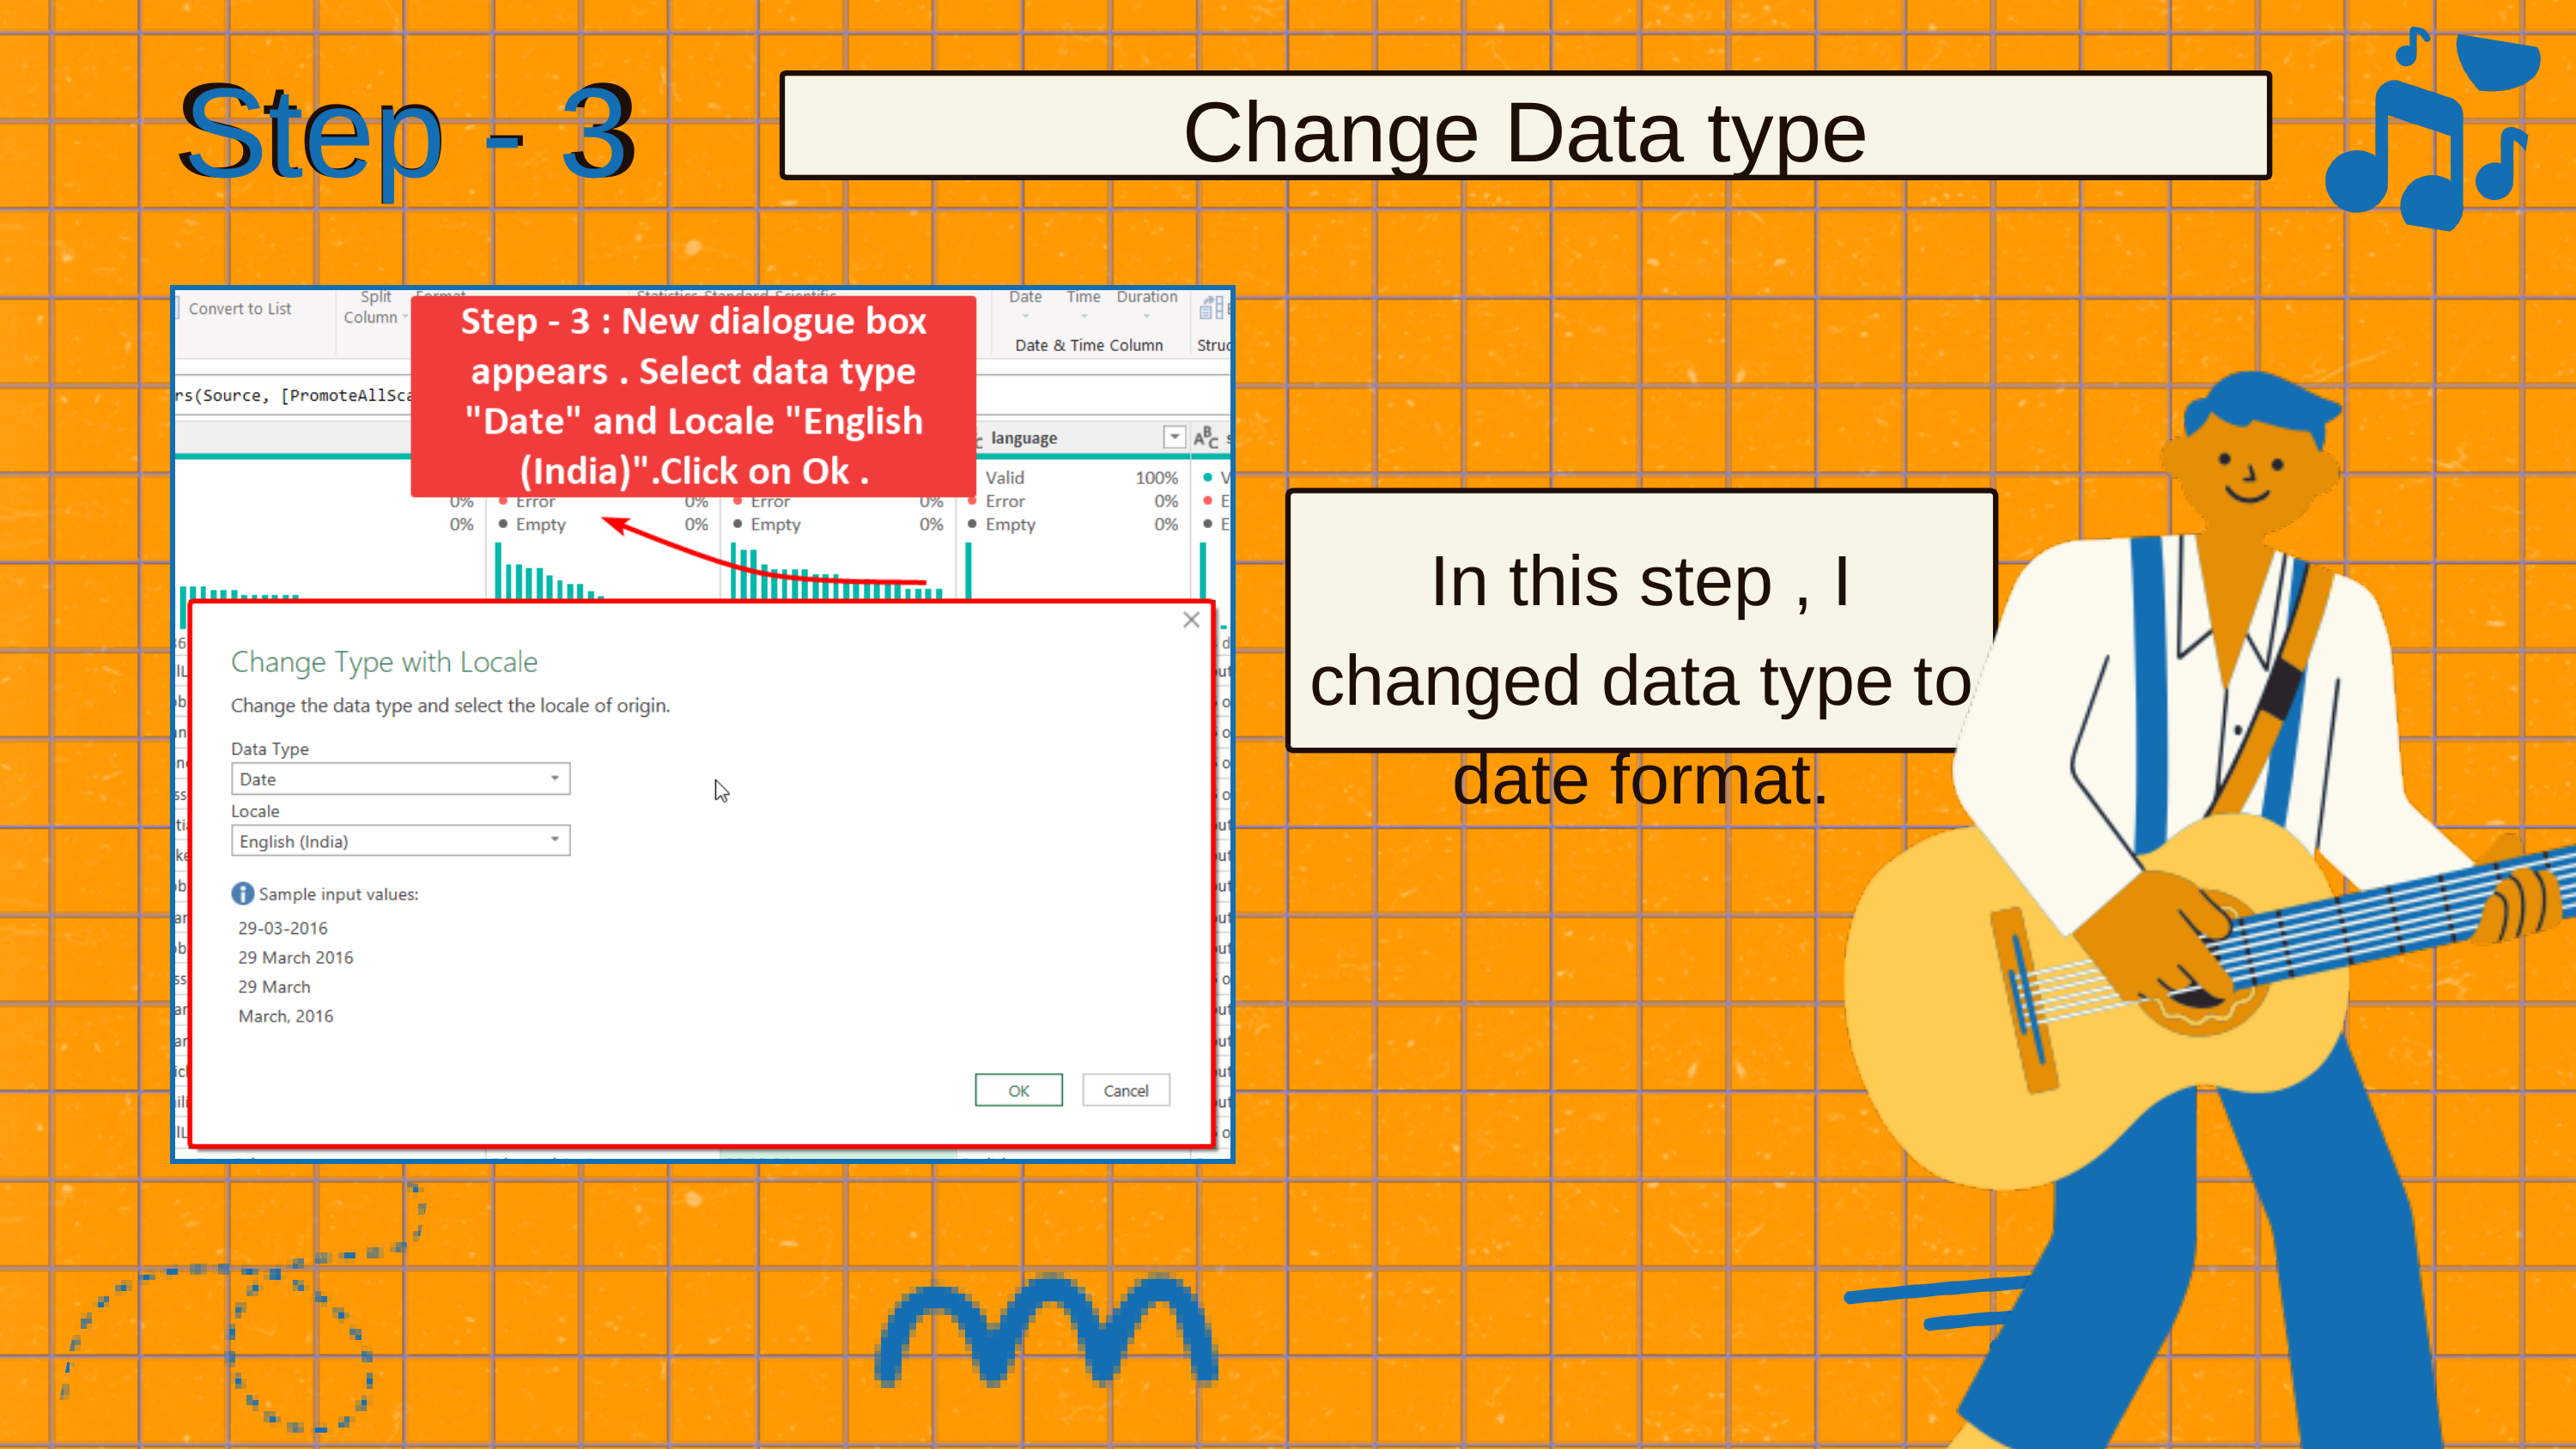

Step - 3
Change Data type
Step - 3

In this step , I changed data type to date format.